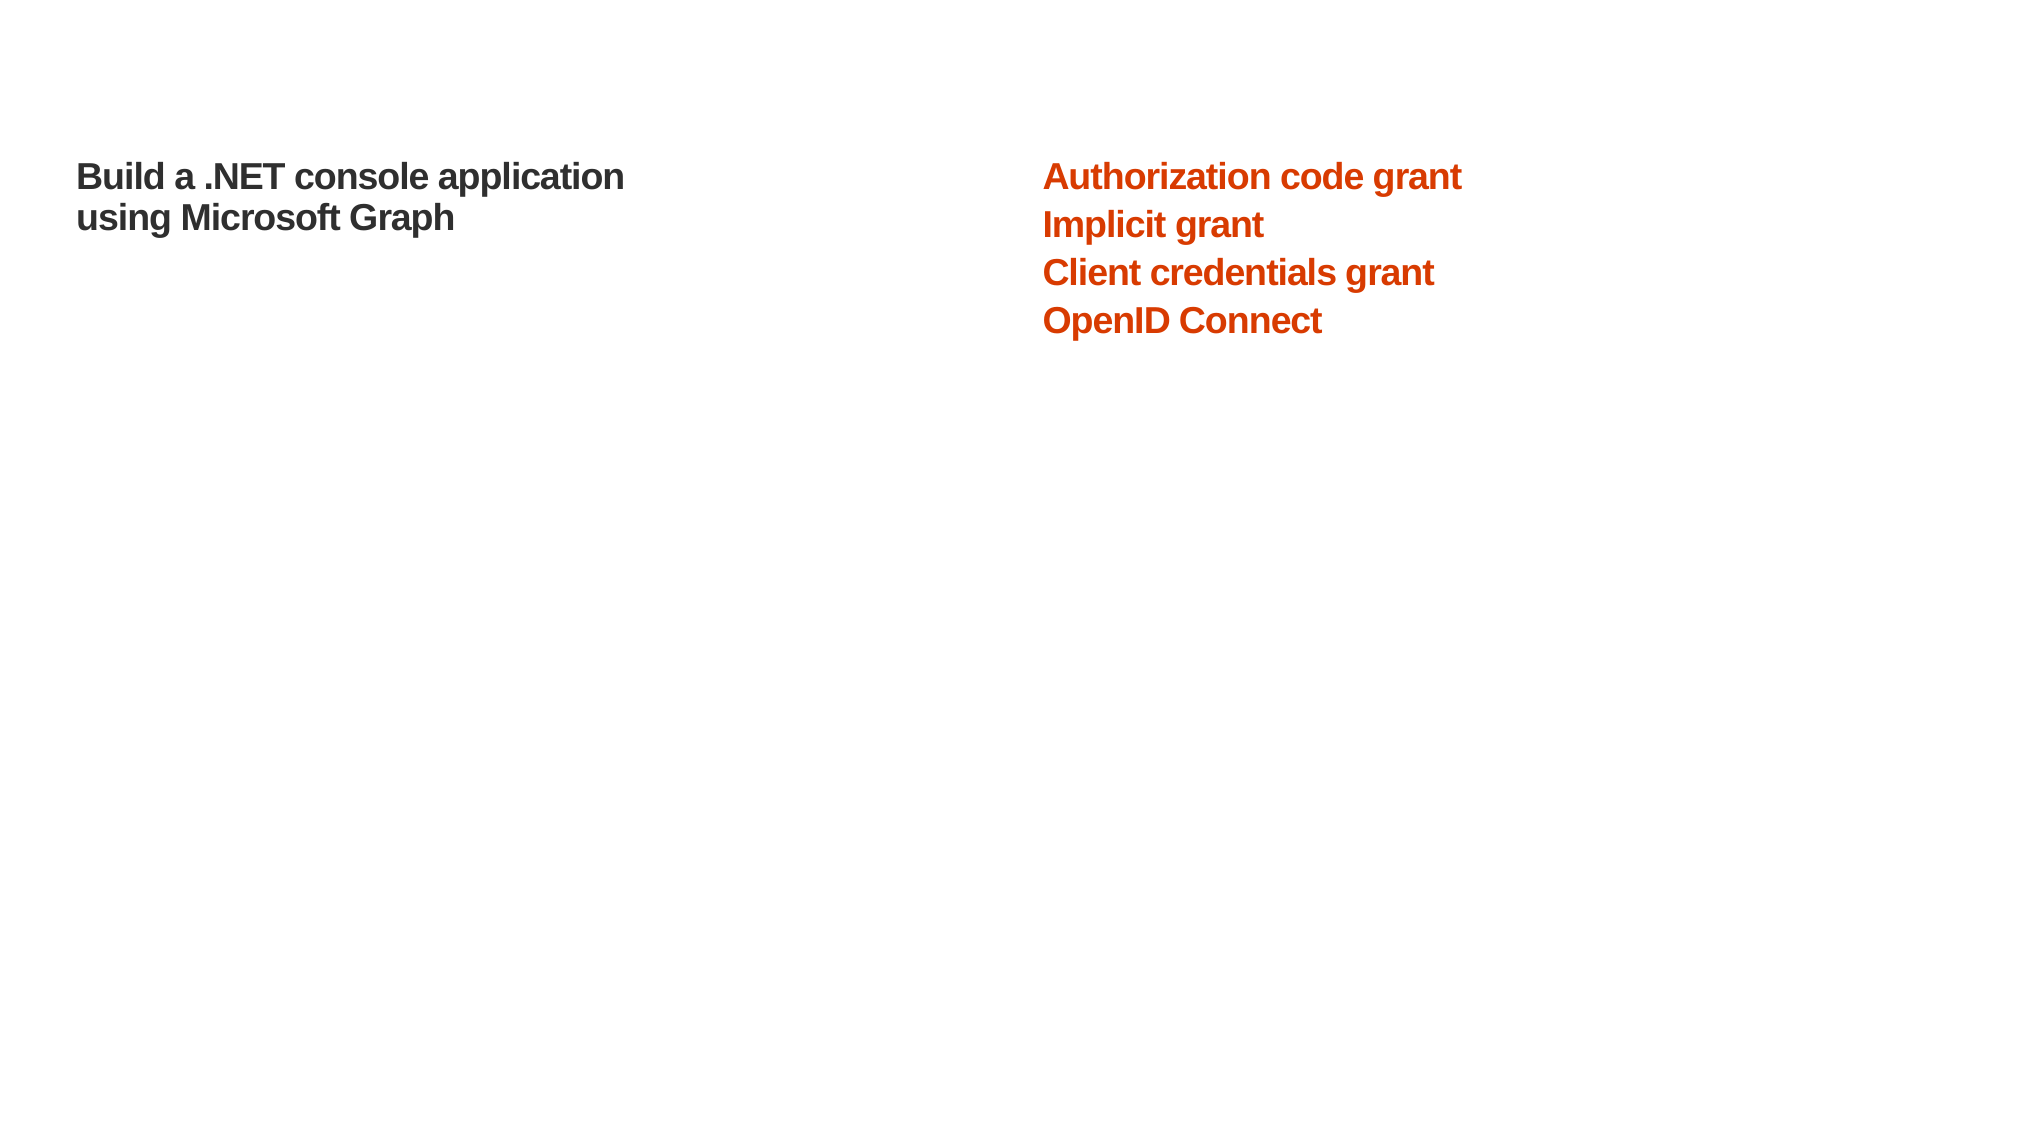

# Build a .NET console application using Microsoft Graph
Authorization code grant
Implicit grant
Client credentials grant
OpenID Connect